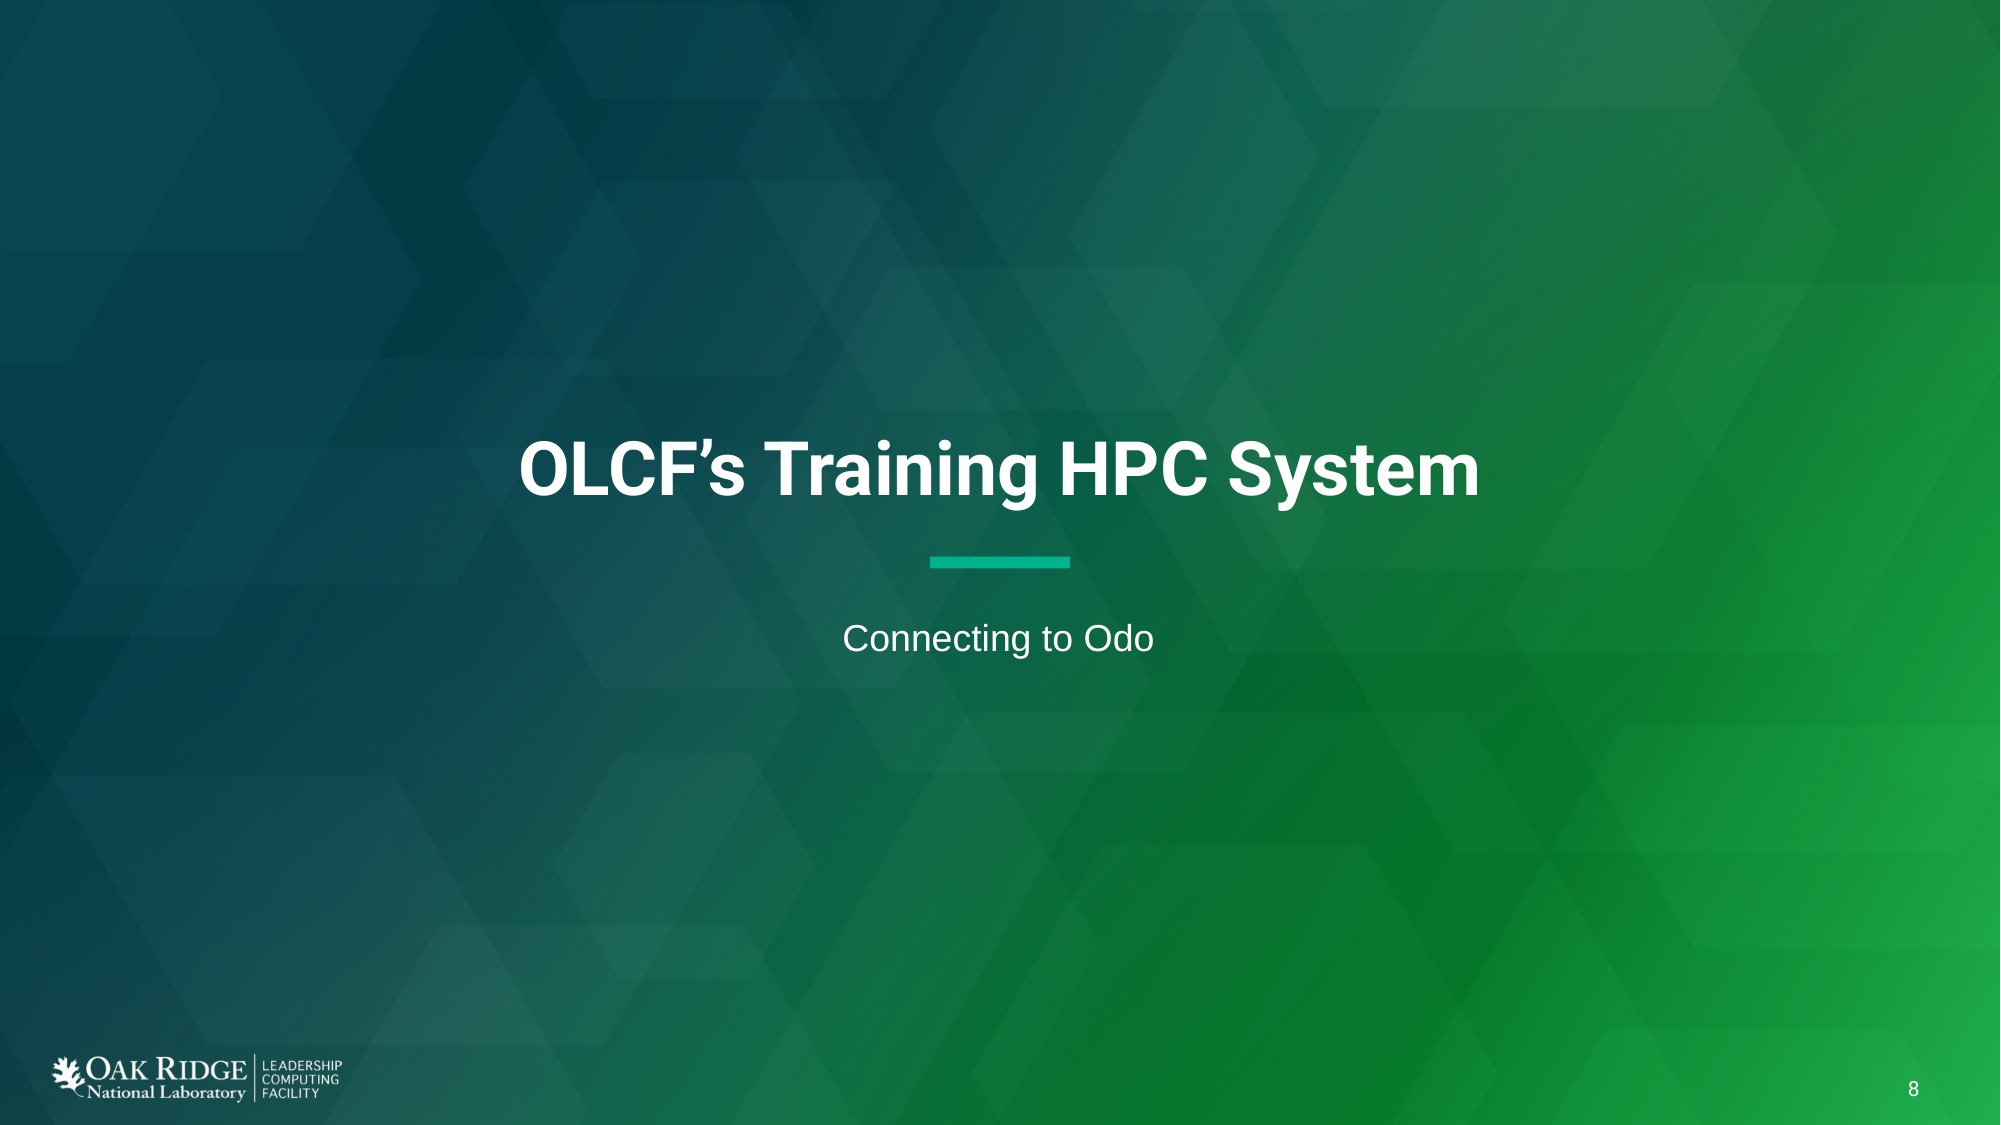

# OLCF’s Training HPC System
Connecting to Odo